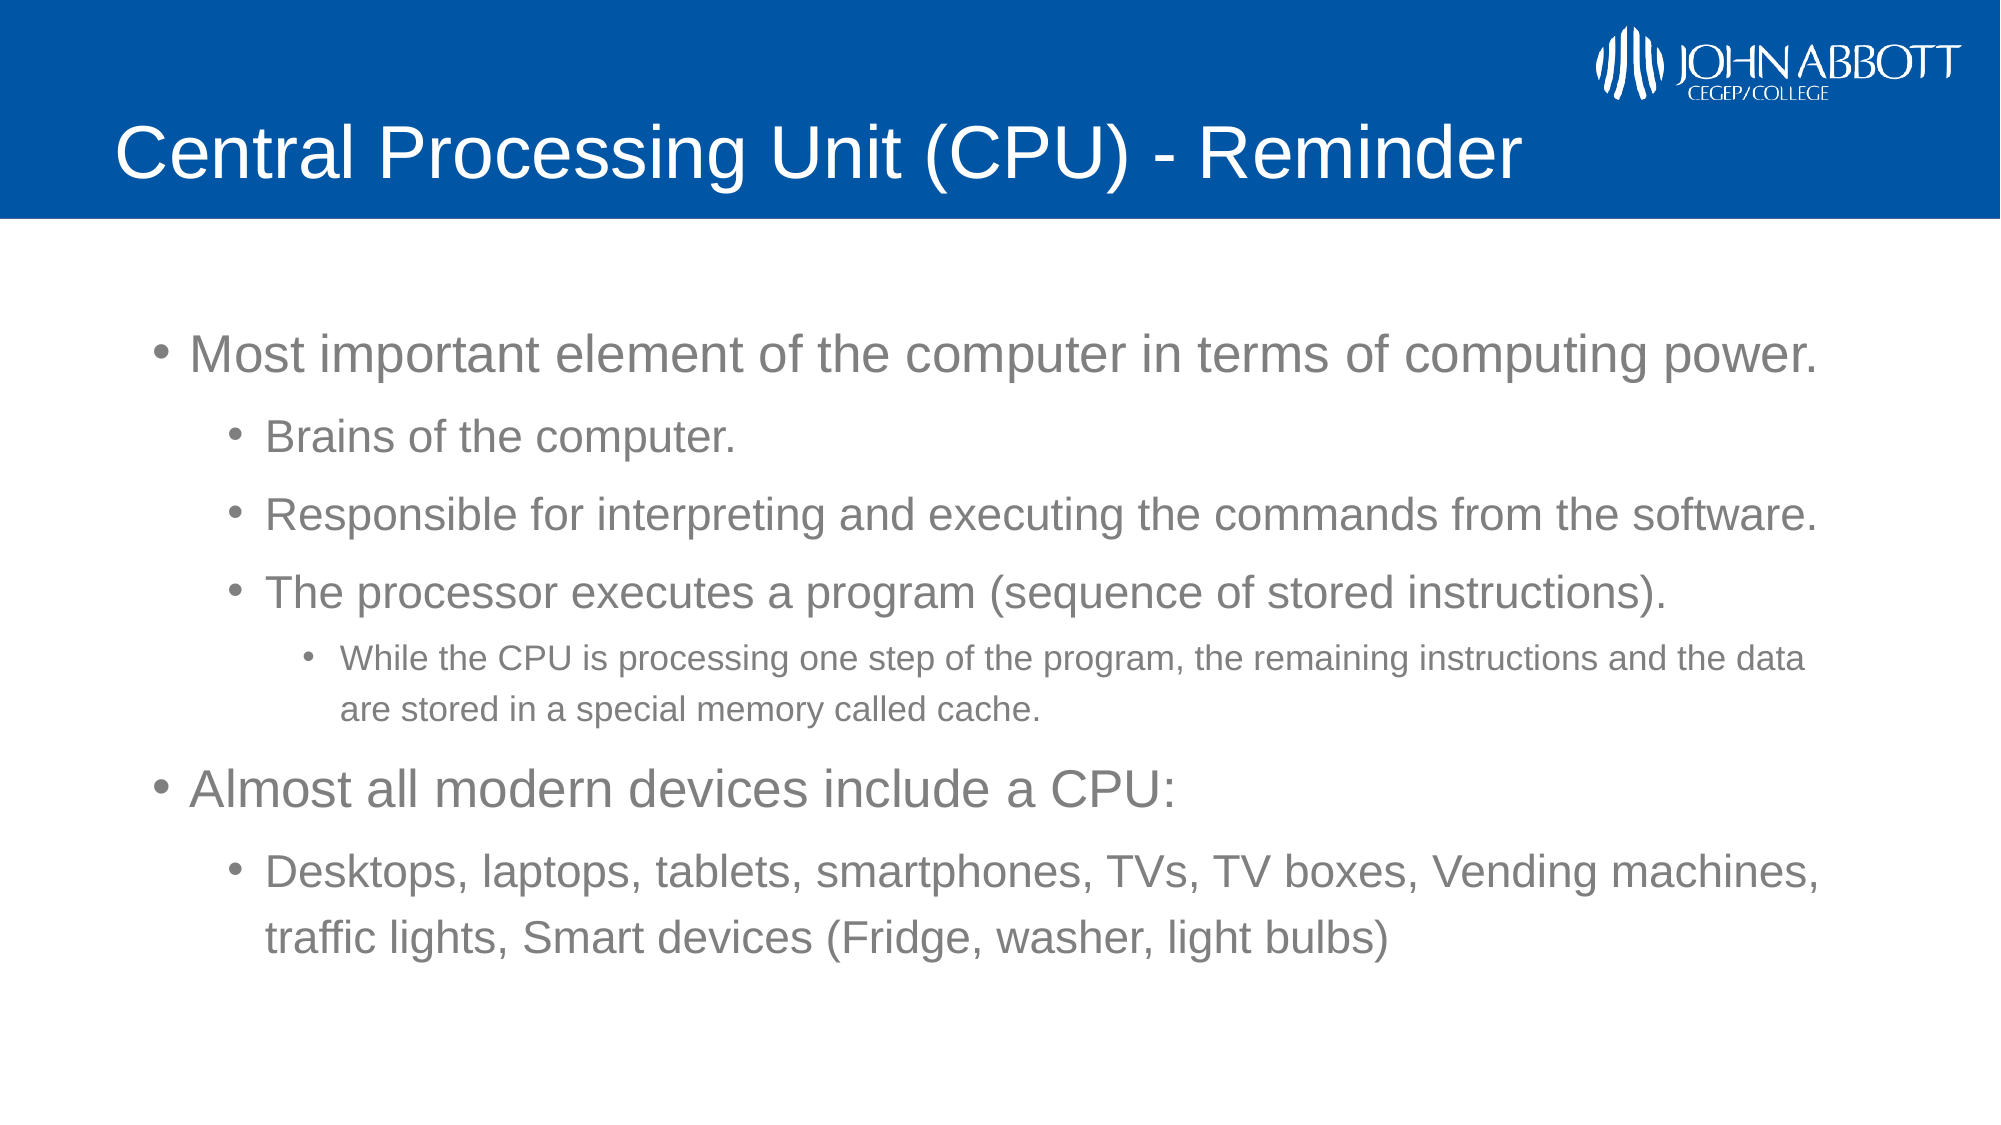

# Central Processing Unit (CPU) - Reminder
Most important element of the computer in terms of computing power.
Brains of the computer.
Responsible for interpreting and executing the commands from the software.
The processor executes a program (sequence of stored instructions).
While the CPU is processing one step of the program, the remaining instructions and the data are stored in a special memory called cache.
Almost all modern devices include a CPU:
Desktops, laptops, tablets, smartphones, TVs, TV boxes, Vending machines, traffic lights, Smart devices (Fridge, washer, light bulbs)